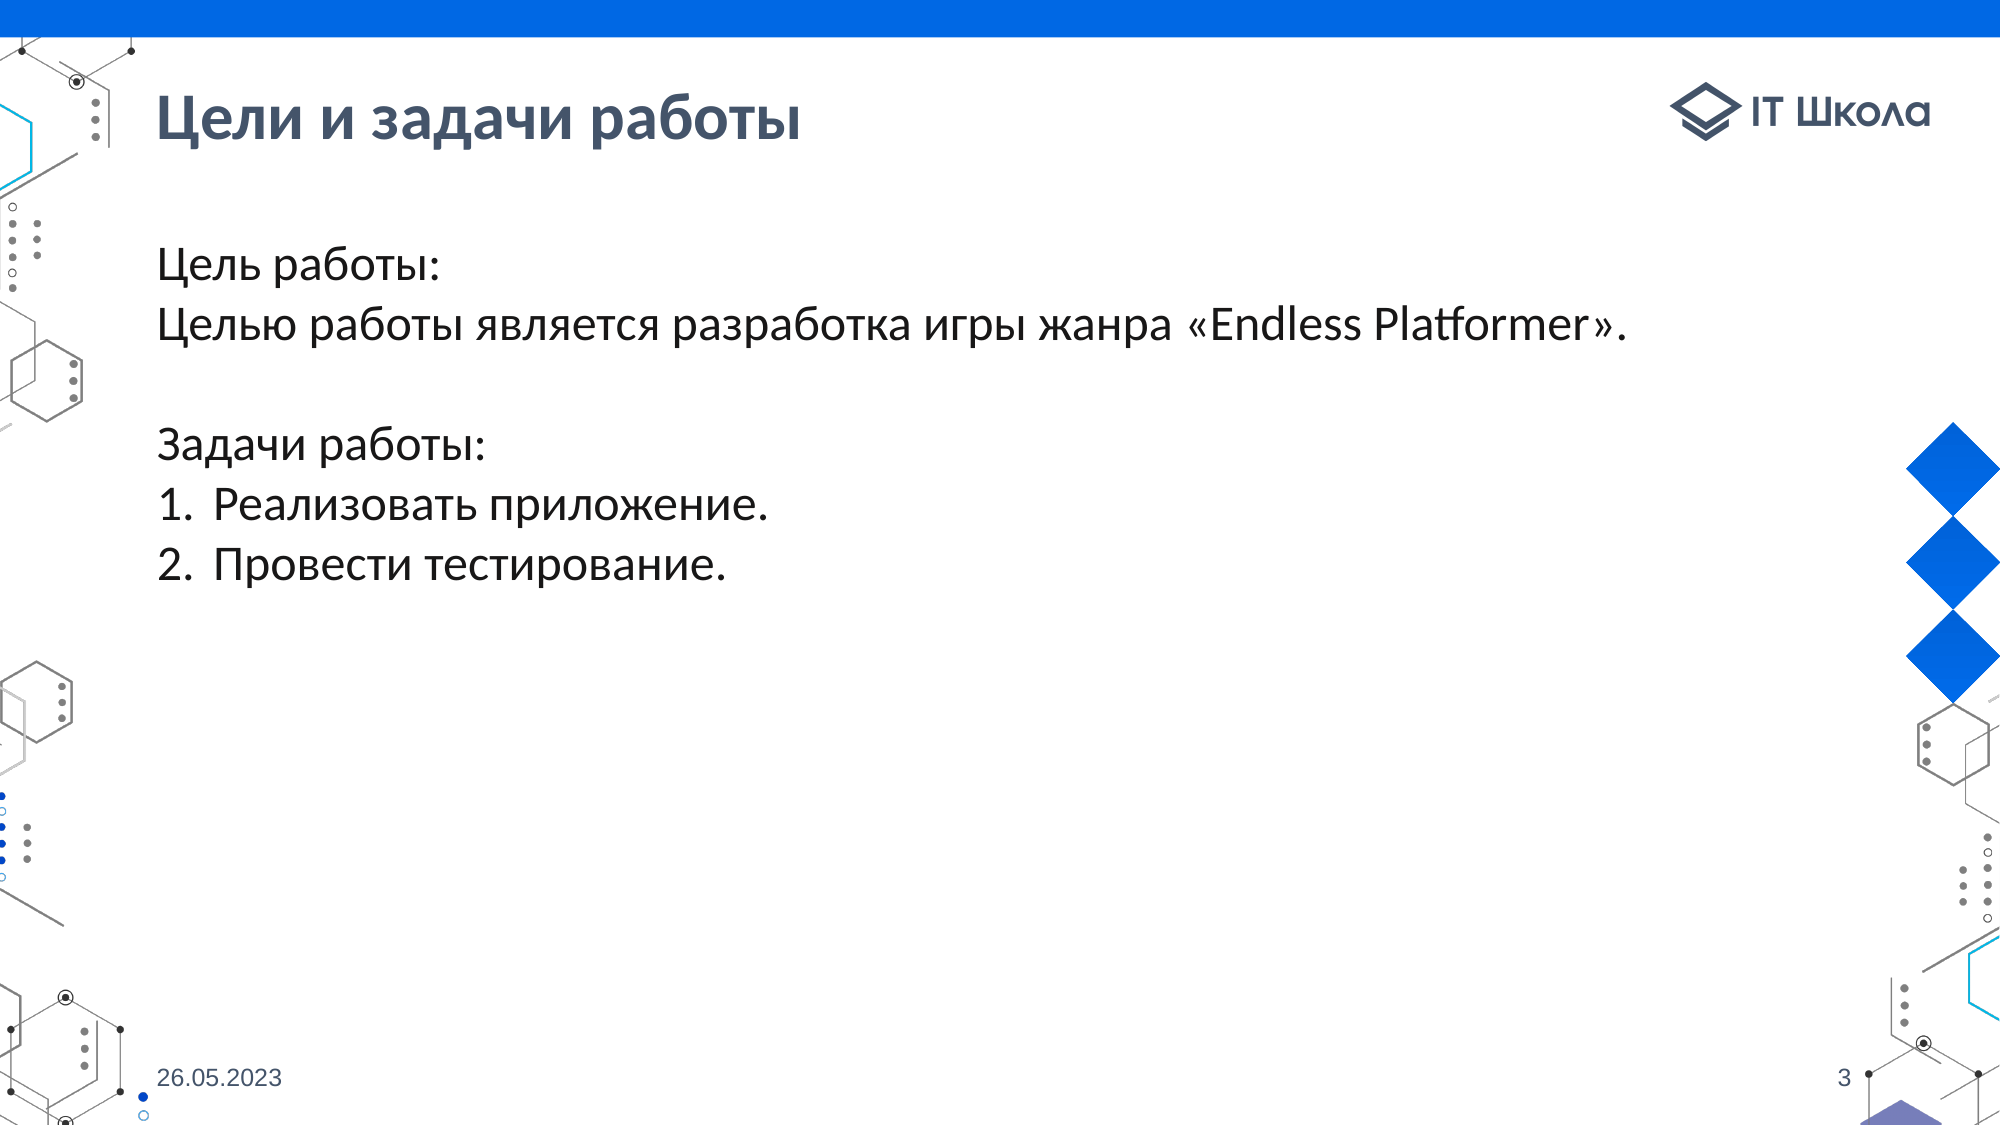

# Цели и задачи работы
Цель работы:
Целью работы является разработка игры жанра «Endless Platformer».

Задачи работы:
Реализовать приложение.
Провести тестирование.

26.05.2023
3